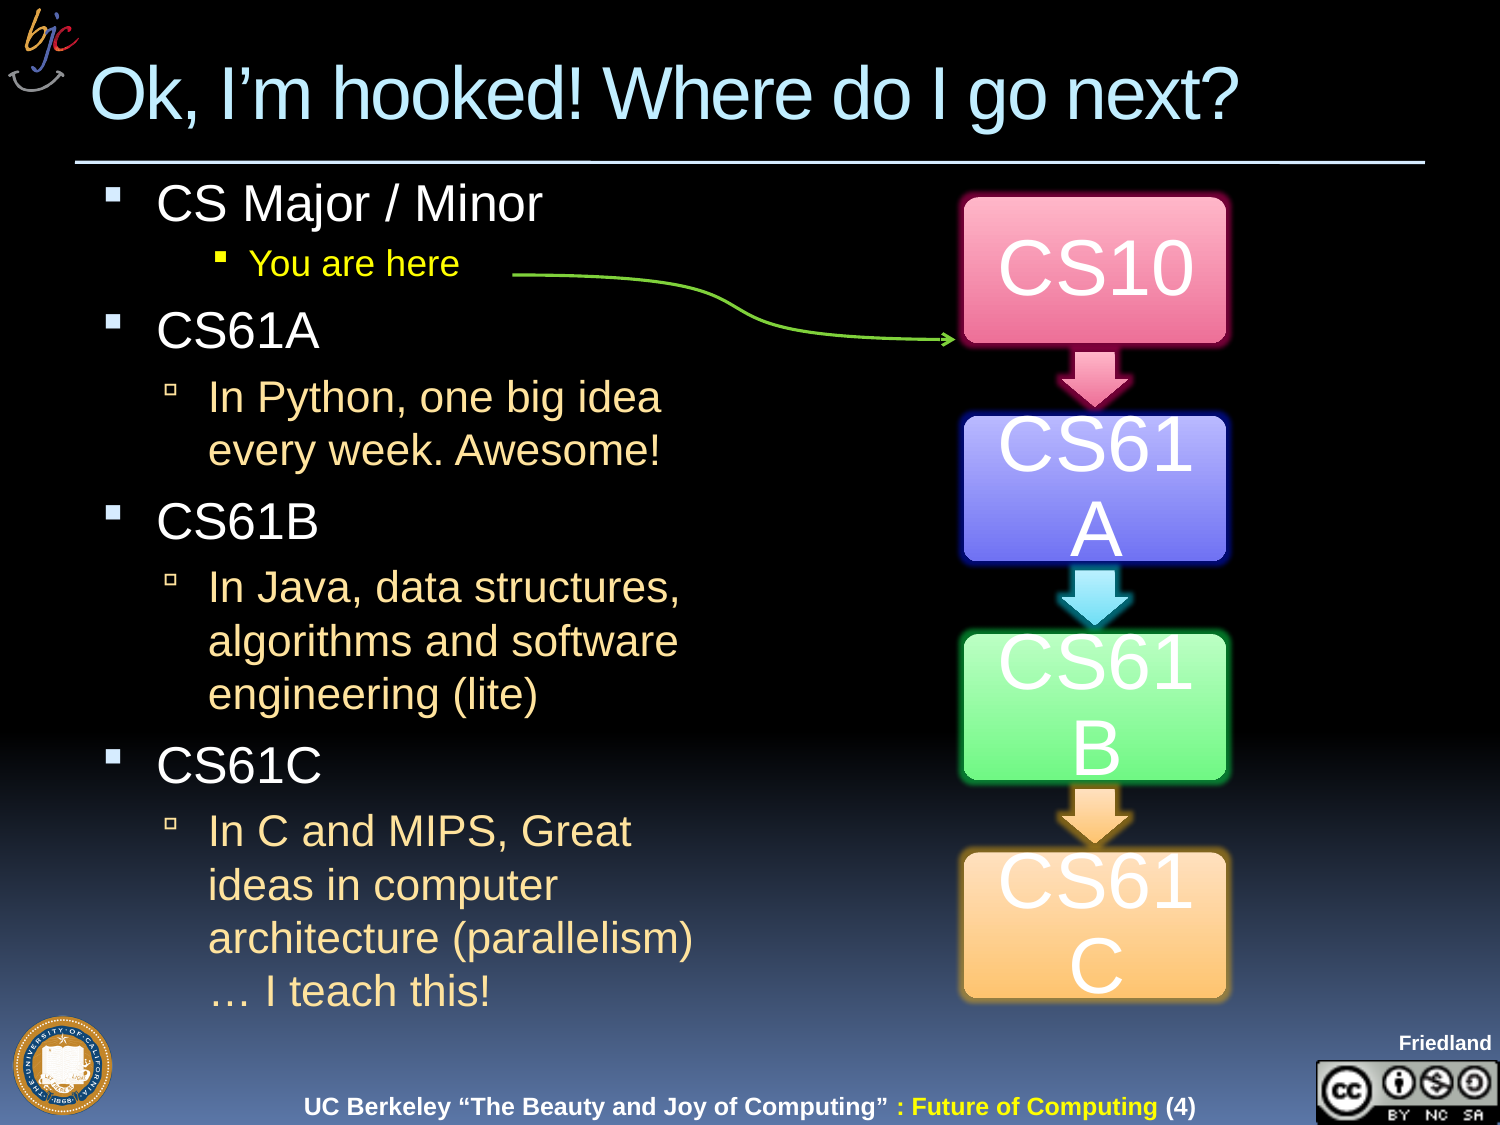

# Ok, I’m hooked! Where do I go next?
CS Major / Minor
You are here
CS61A
In Python, one big idea every week. Awesome!
CS61B
In Java, data structures, algorithms and software engineering (lite)
CS61C
In C and MIPS, Great ideas in computer architecture (parallelism) … I teach this!

CS10

CS61A

CS61B

CS61C
UC Berkeley CS10 "The Beauty and Joy of Computing" : Algorithm Complexity
4